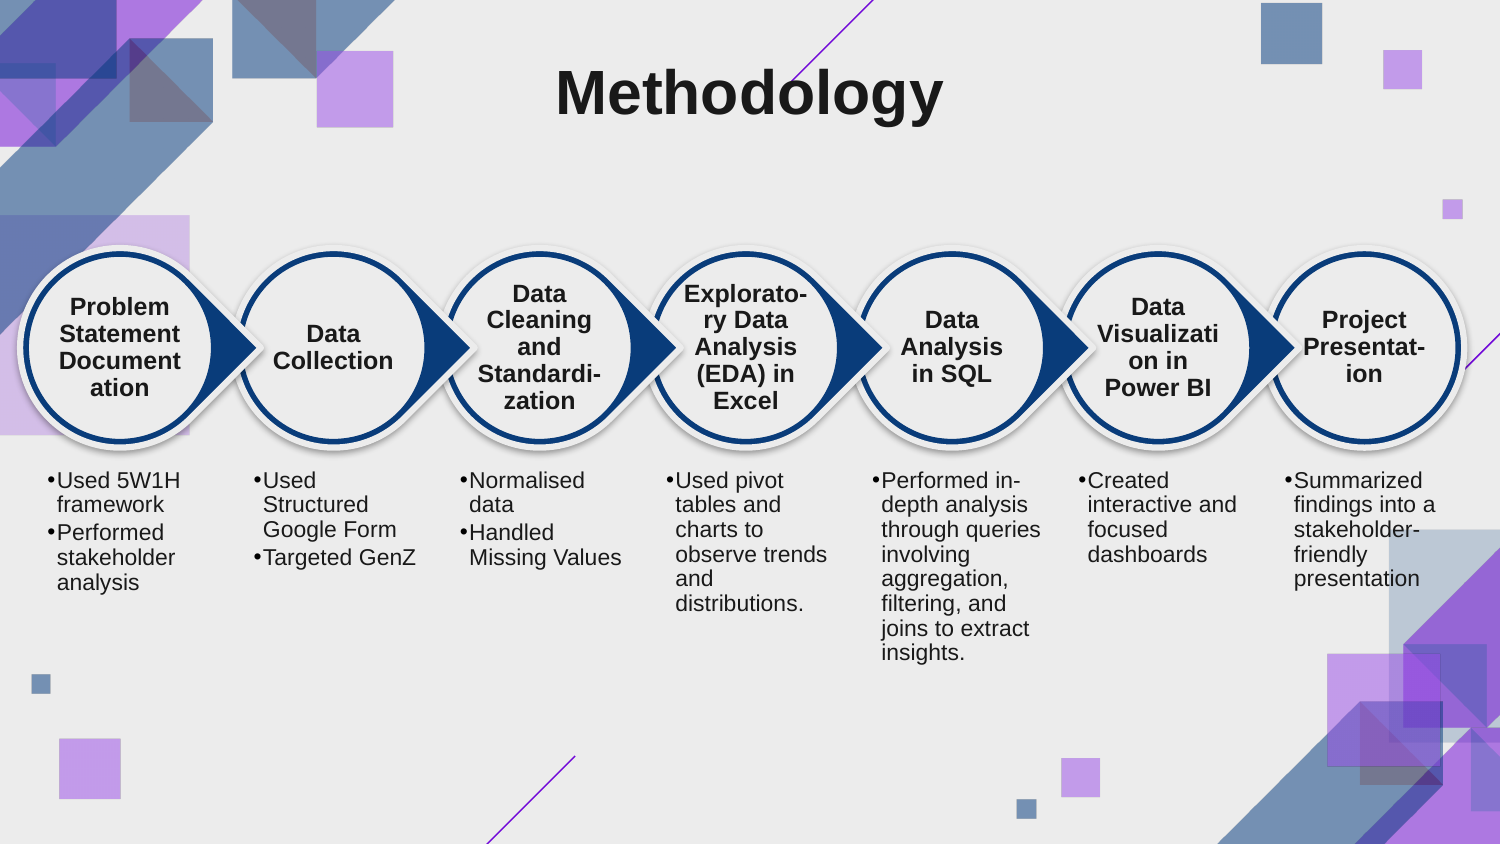

Methodology

Problem Statement Documentation

Data Collection

Data Cleaning and Standardi-zation

Explorato-ry Data Analysis (EDA) in Excel

Data Analysis in SQL

Data Visualization in Power BI

Project Presentat-ion
Used 5W1H framework
Performed stakeholder analysis
Used Structured Google Form
Targeted GenZ
Normalised data
Handled Missing Values
Used pivot tables and charts to observe trends and distributions.
Performed in-depth analysis through queries involving aggregation, filtering, and joins to extract insights.
Created interactive and focused dashboards
Summarized findings into a stakeholder-friendly presentation